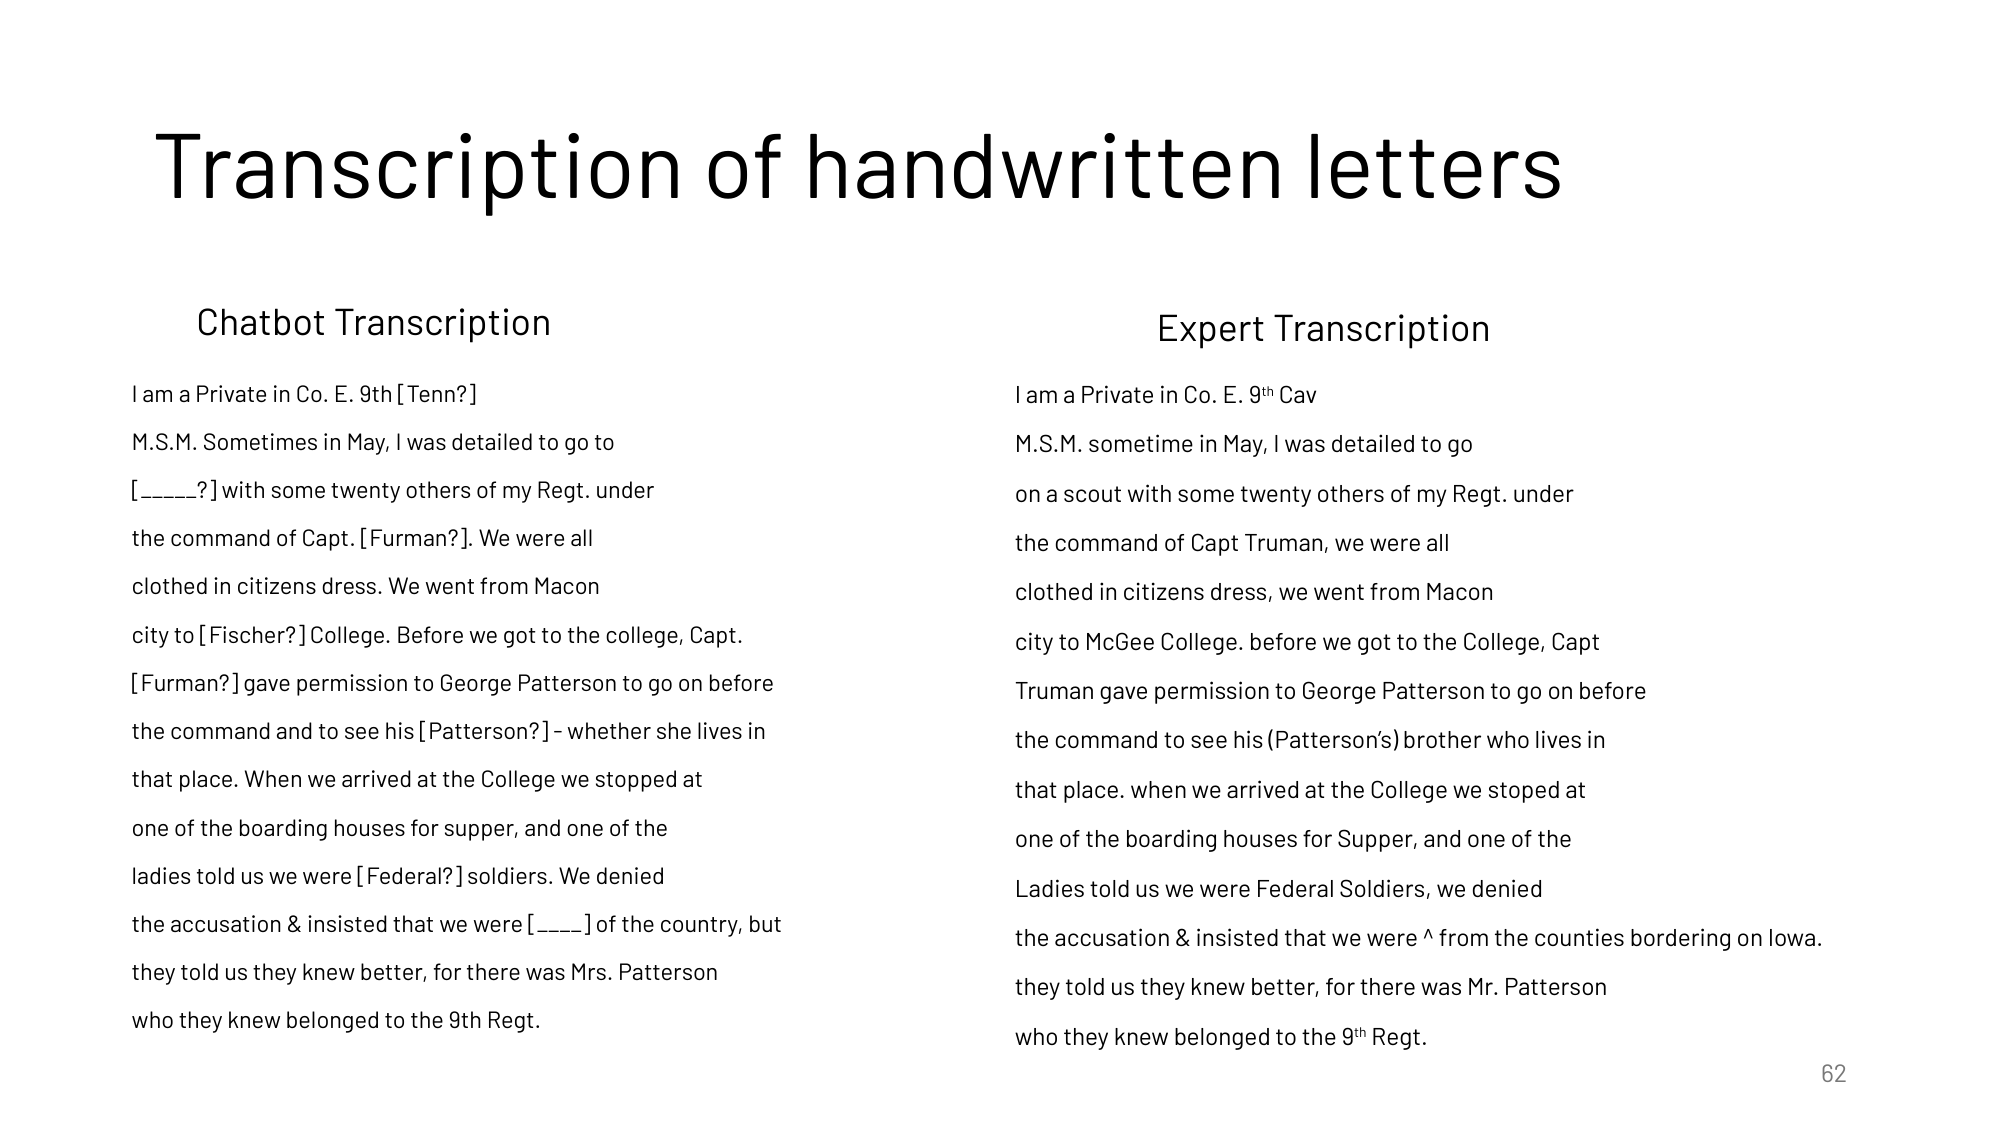

# Transcription of handwritten letters
Chatbot Transcription
Expert Transcription
I am a Private in Co. E. 9th [Tenn?]
M.S.M. Sometimes in May, I was detailed to go to
[_____?] with some twenty others of my Regt. under
the command of Capt. [Furman?]. We were all
clothed in citizens dress. We went from Macon
city to [Fischer?] College. Before we got to the college, Capt.
[Furman?] gave permission to George Patterson to go on before
the command and to see his [Patterson?] - whether she lives in
that place. When we arrived at the College we stopped at
one of the boarding houses for supper, and one of the
ladies told us we were [Federal?] soldiers. We denied
the accusation & insisted that we were [____] of the country, but
they told us they knew better, for there was Mrs. Patterson
who they knew belonged to the 9th Regt.

I am a Private in Co. E. 9th Cav
M.S.M. sometime in May, I was detailed to go
on a scout with some twenty others of my Regt. under
the command of Capt Truman, we were all
clothed in citizens dress, we went from Macon
city to McGee College. before we got to the College, Capt
Truman gave permission to George Patterson to go on before
the command to see his (Patterson’s) brother who lives in
that place. when we arrived at the College we stoped at
one of the boarding houses for Supper, and one of the
Ladies told us we were Federal Soldiers, we denied
the accusation & insisted that we were ^ from the counties bordering on Iowa.
they told us they knew better, for there was Mr. Patterson
who they knew belonged to the 9th Regt.

62